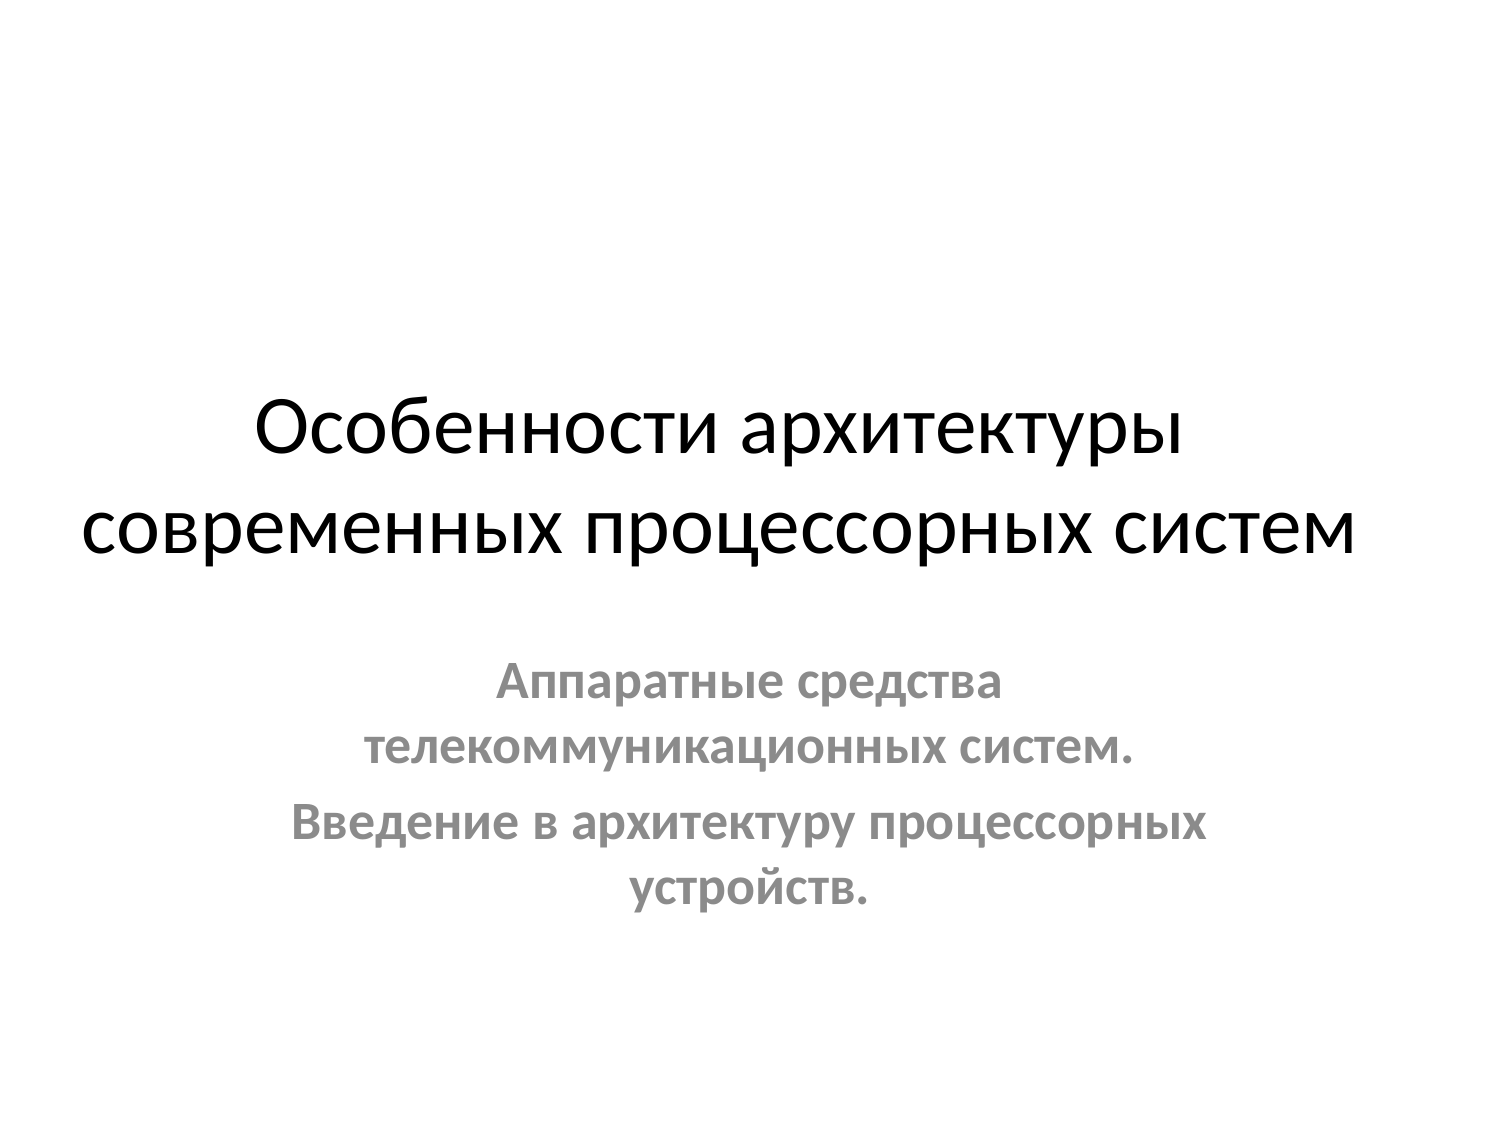

# Особенности архитектуры современных процессорных систем
Аппаратные средства телекоммуникационных систем.
Введение в архитектуру процессорных устройств.